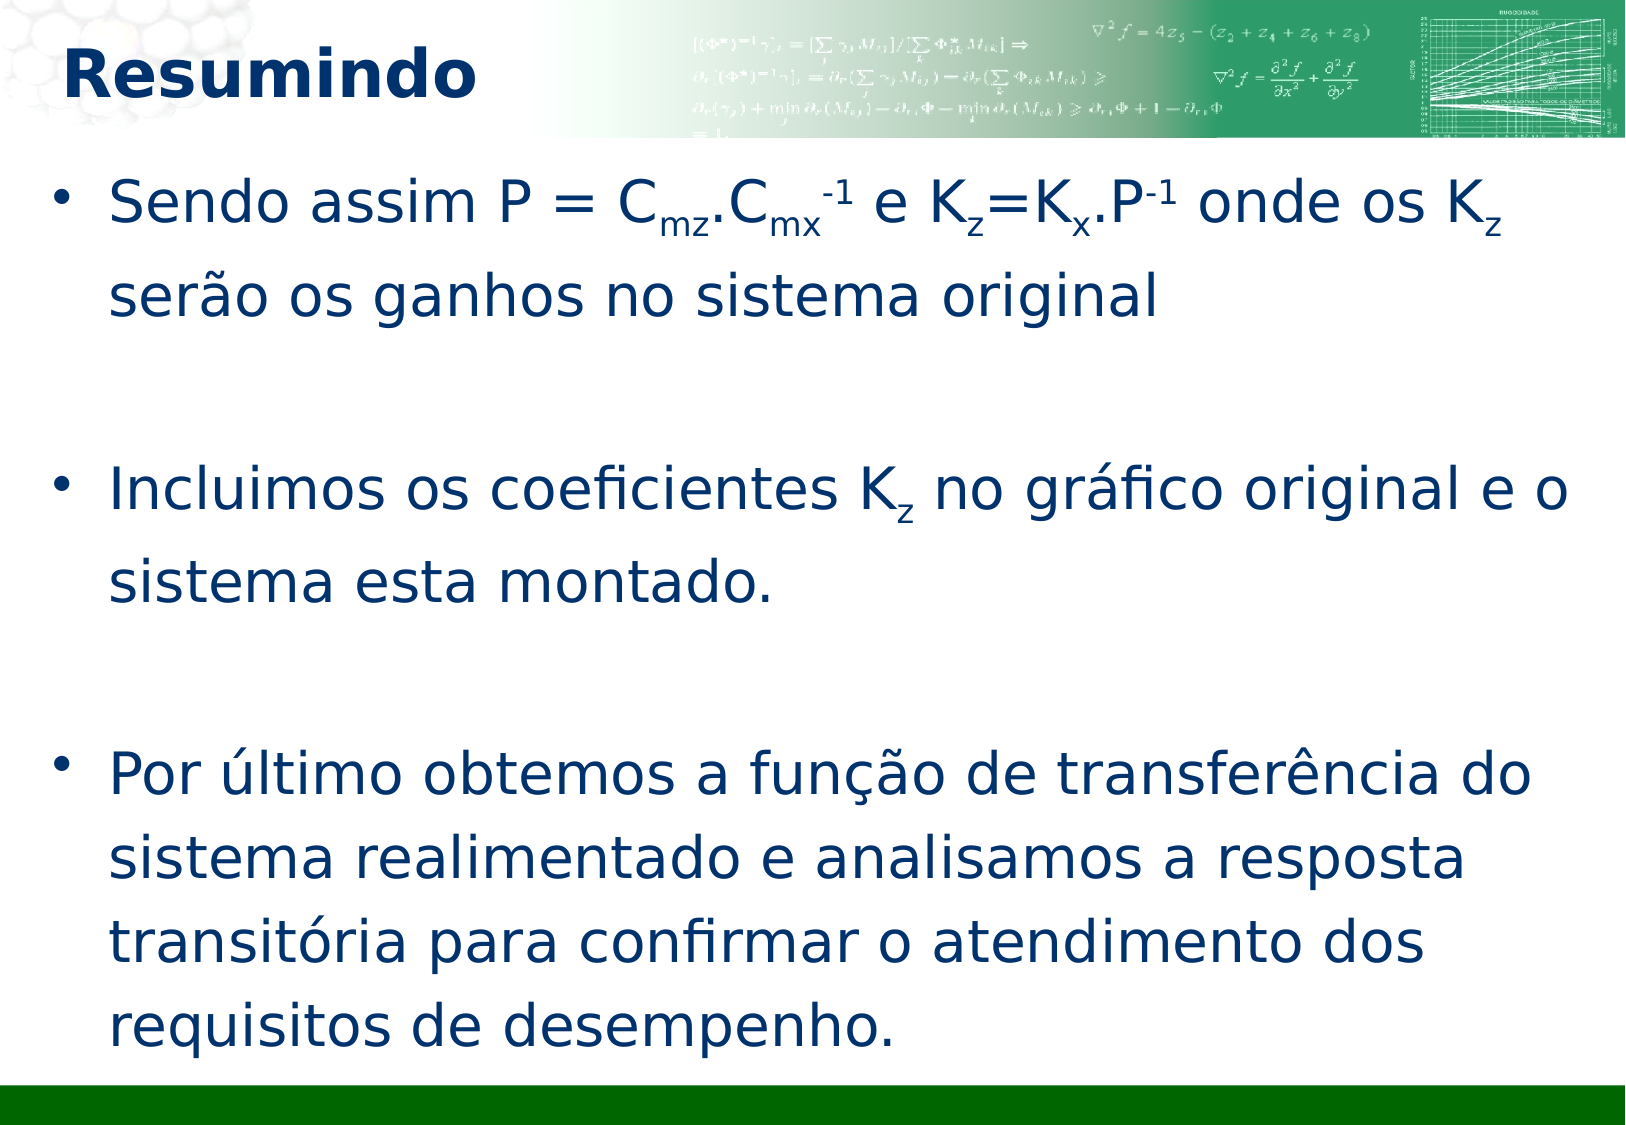

# Resumindo
Sendo assim P = Cmz.Cmx-1 e Kz=Kx.P-1 onde os Kz serão os ganhos no sistema original

Incluimos os coeficientes Kz no gráfico original e o sistema esta montado.

Por último obtemos a função de transferência do sistema realimentado e analisamos a resposta transitória para confirmar o atendimento dos requisitos de desempenho.